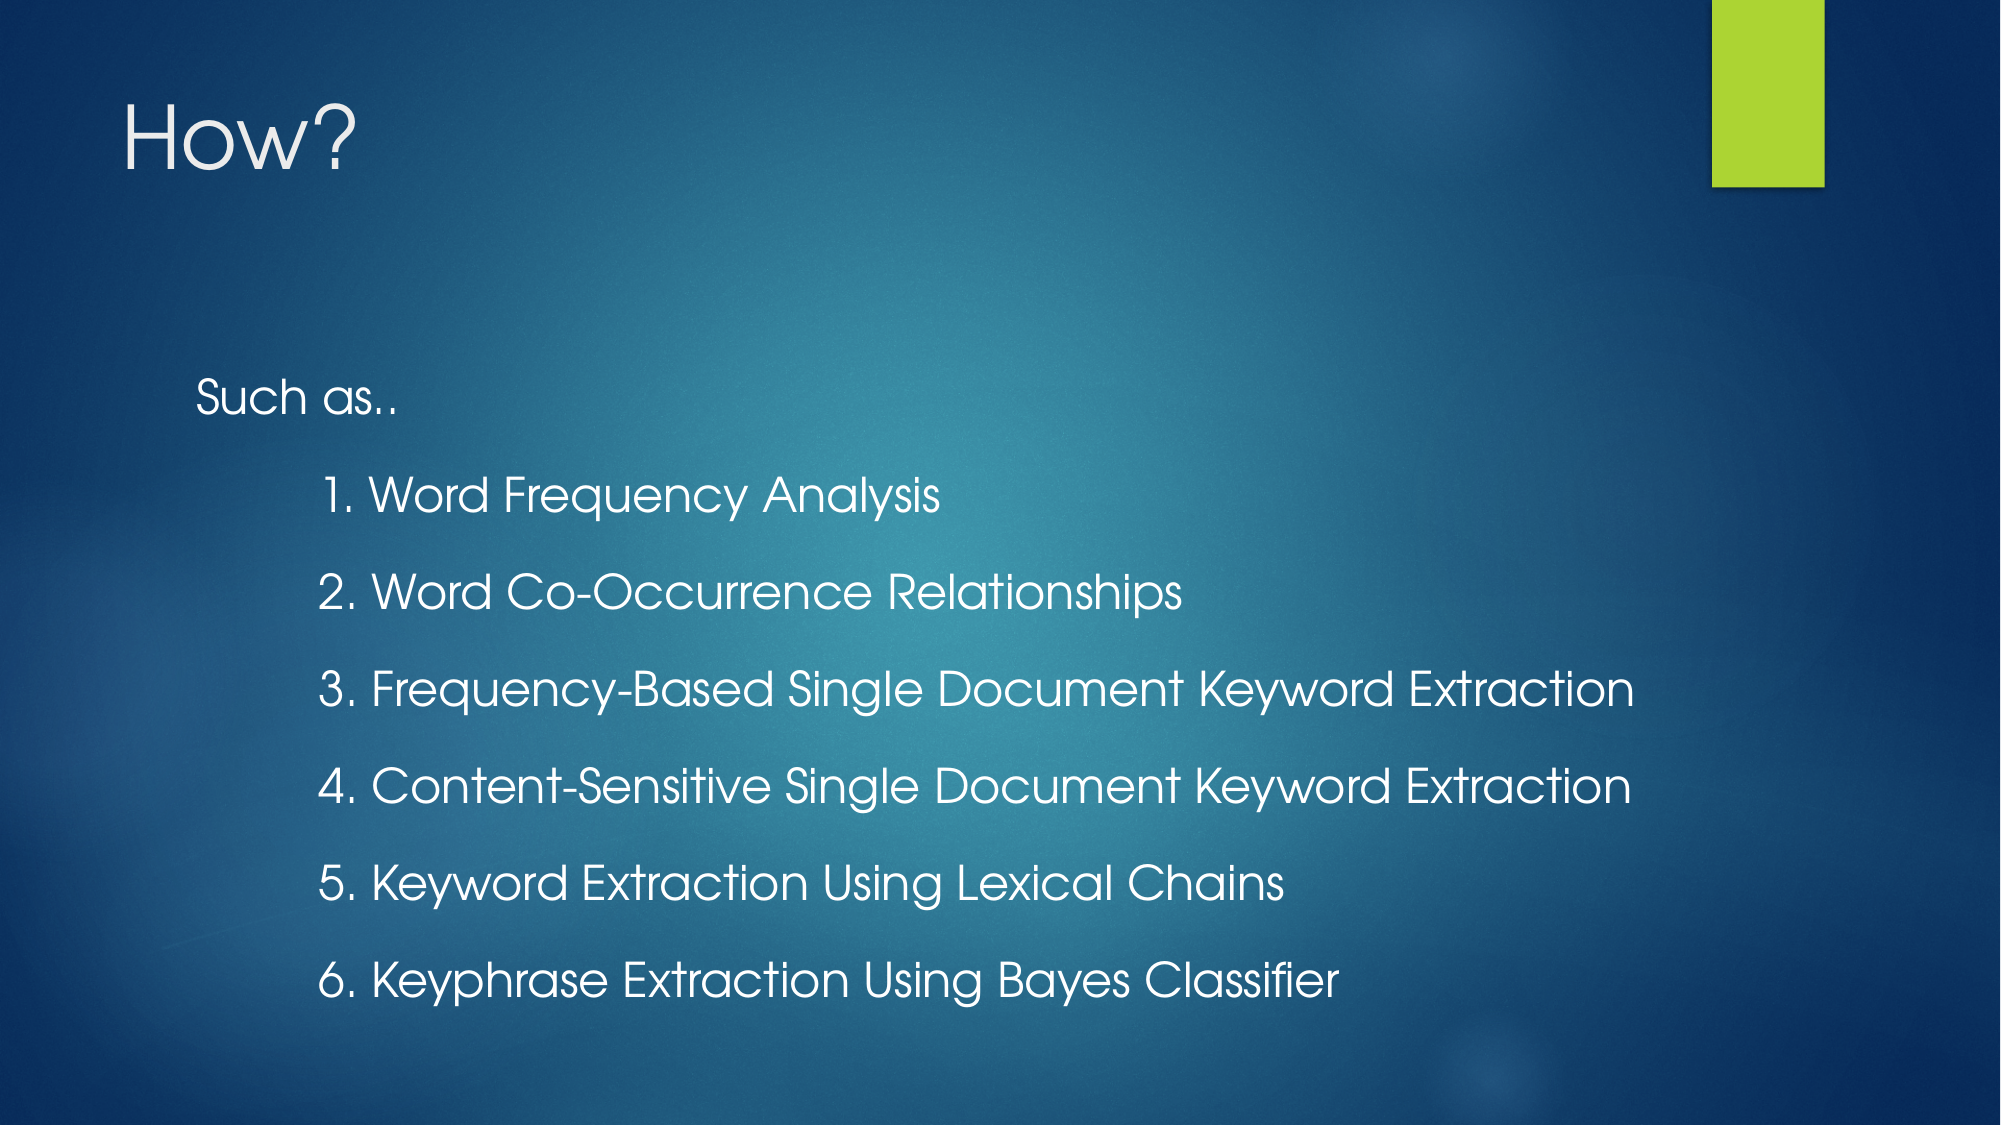

# How?
Such as..
	1. Word Frequency Analysis
	2. Word Co-Occurrence Relationships
	3. Frequency-Based Single Document Keyword Extraction
	4. Content-Sensitive Single Document Keyword Extraction
	5. Keyword Extraction Using Lexical Chains
	6. Keyphrase Extraction Using Bayes Classifier